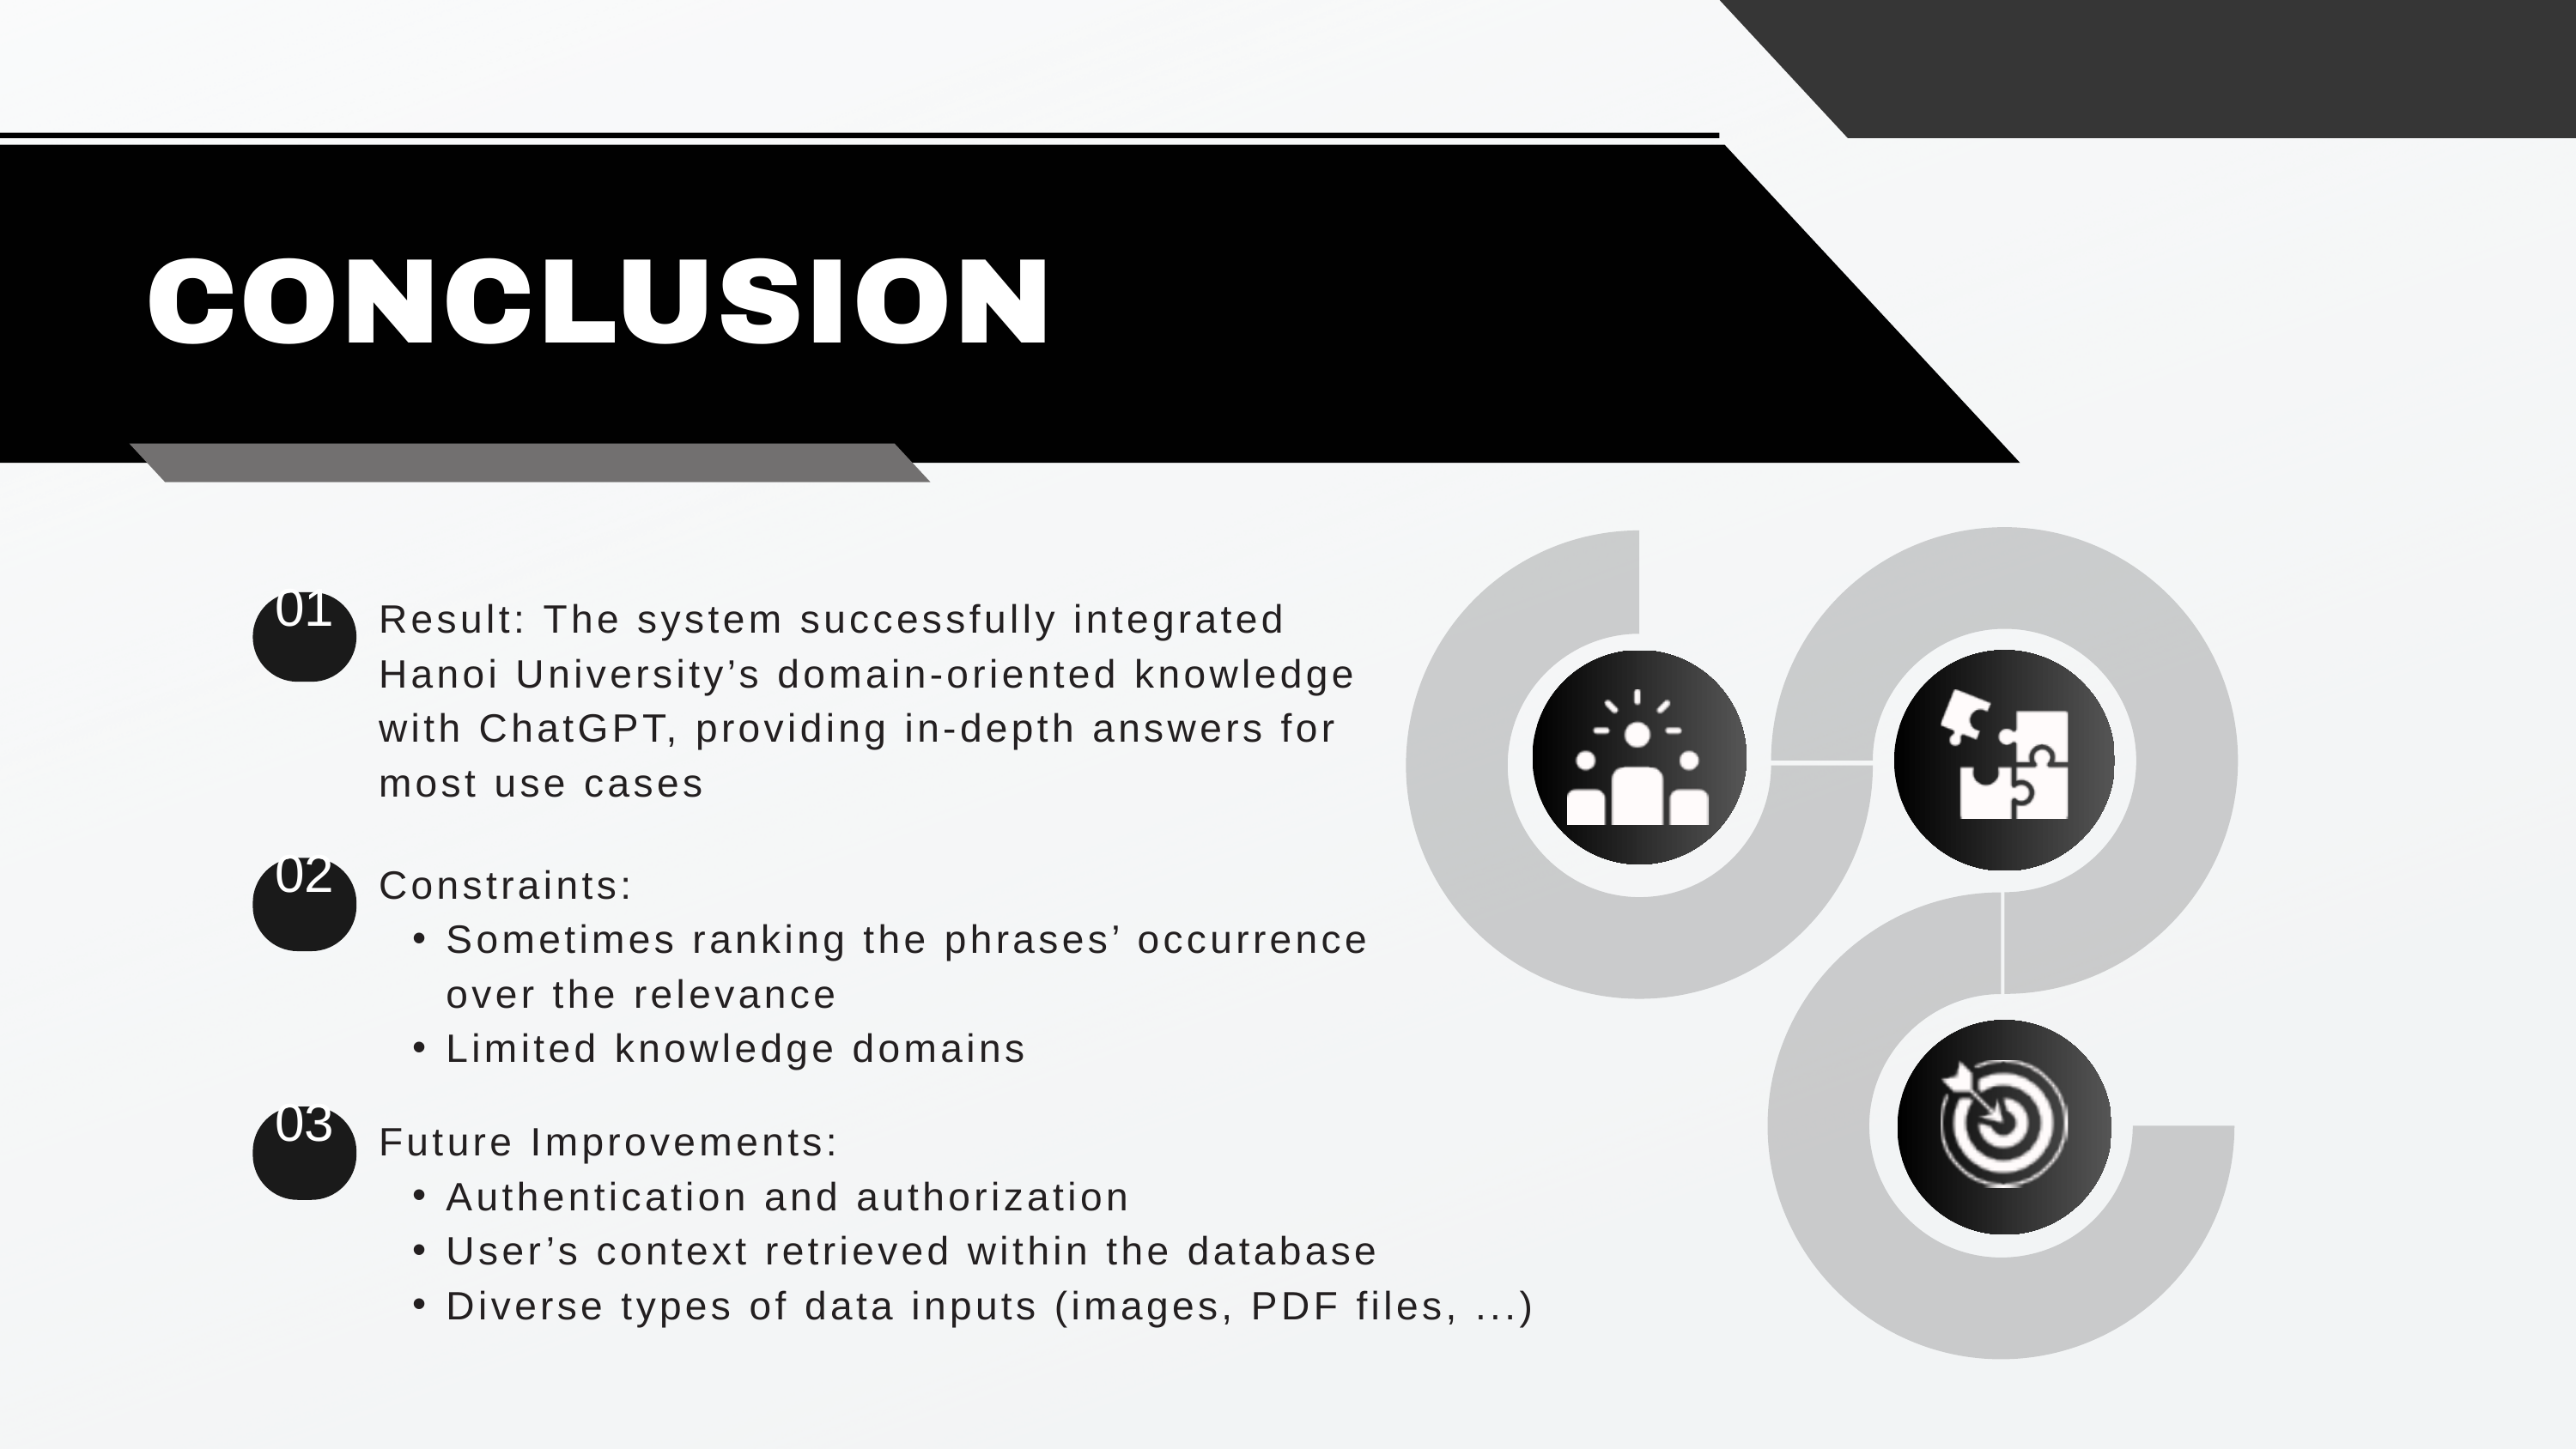

CONCLUSION

Result: The system successfully integrated Hanoi University’s domain-oriented knowledge with ChatGPT, providing in-depth answers for most use cases

01

Constraints:
Sometimes ranking the phrases’ occurrence over the relevance
Limited knowledge domains

02

03
Future Improvements:
Authentication and authorization
User’s context retrieved within the database
Diverse types of data inputs (images, PDF files, ...)